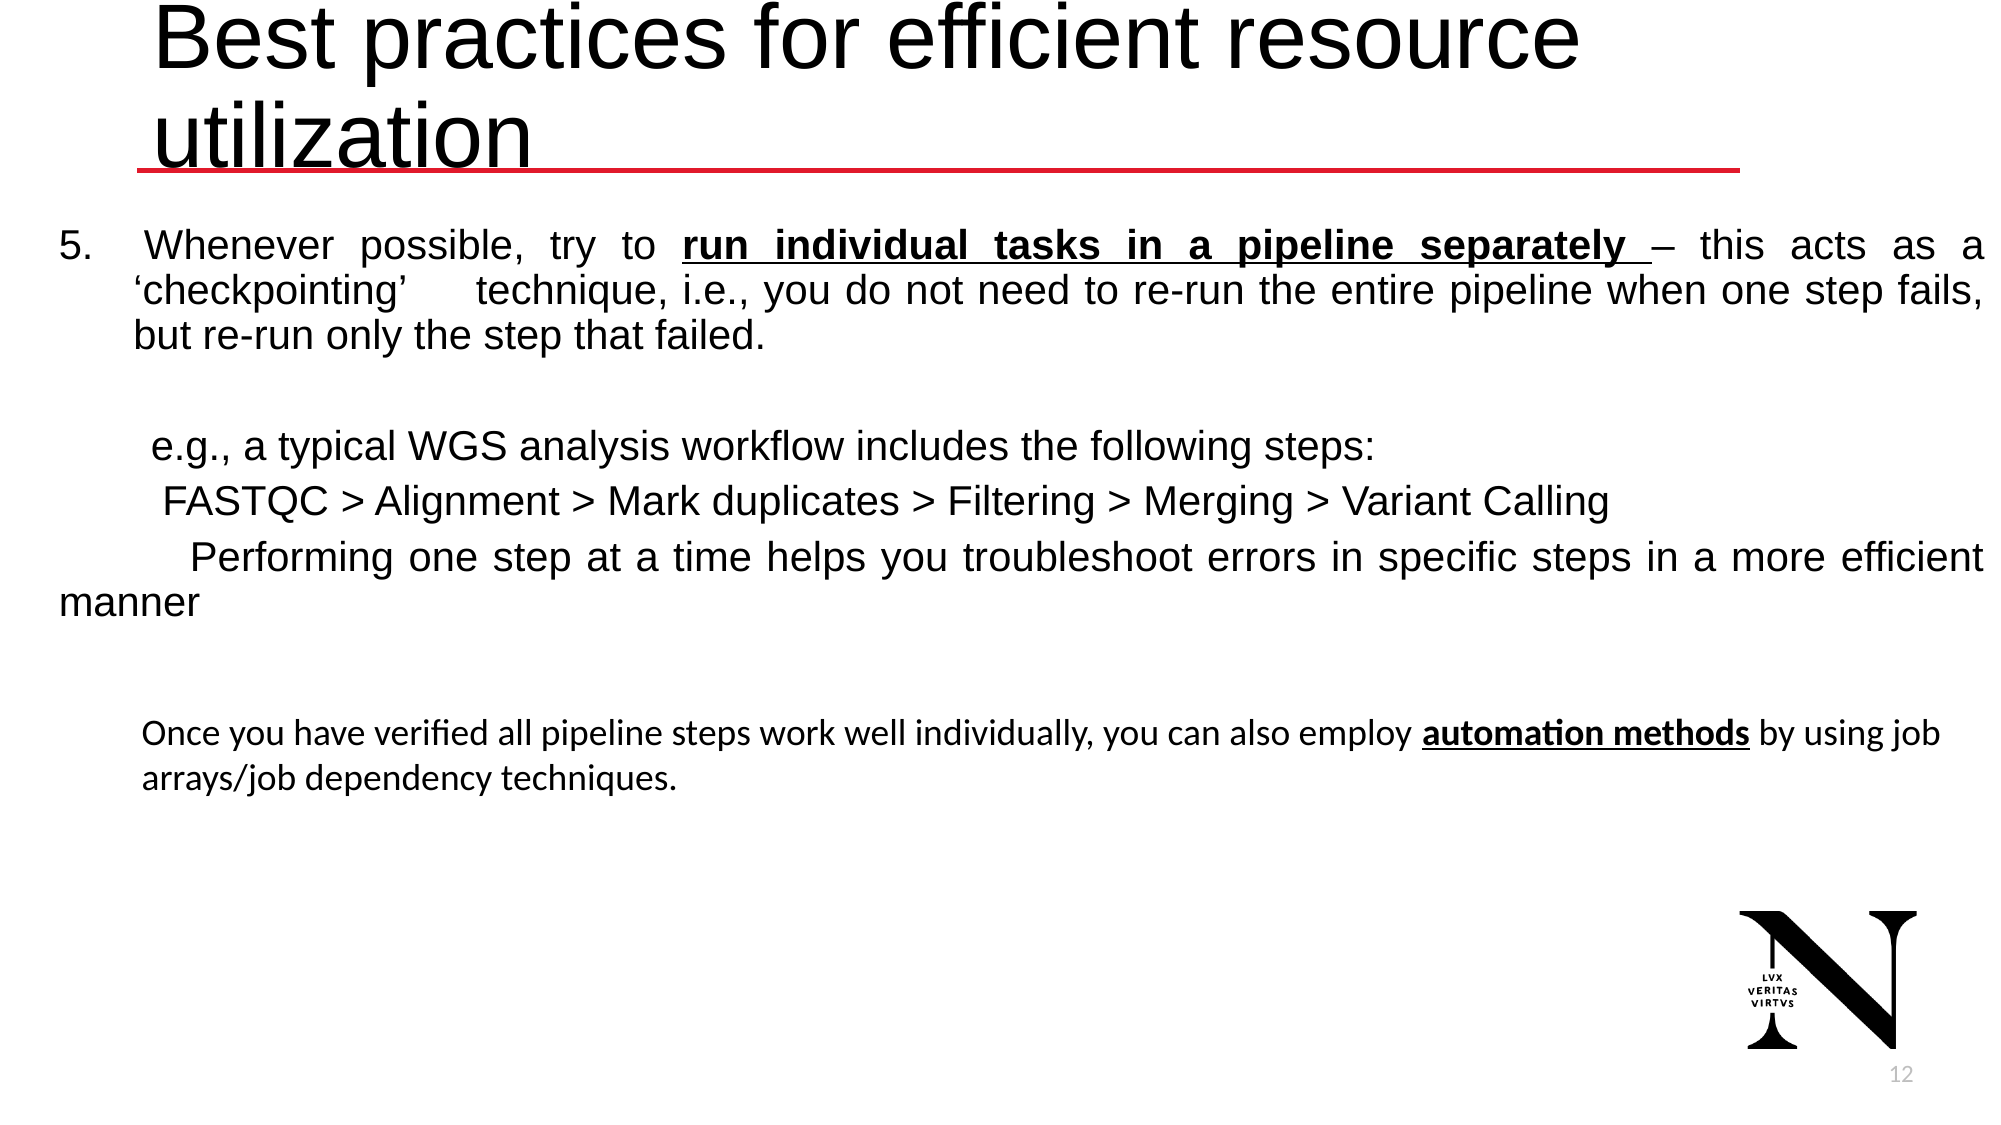

# Best practices for efficient resource utilization

5.  Whenever possible, try to run individual tasks in a pipeline separately – this acts as a ‘checkpointing’     technique, i.e., you do not need to re-run the entire pipeline when one step fails, but re-run only the step that failed.

        e.g., a typical WGS analysis workflow includes the following steps:
         FASTQC > Alignment > Mark duplicates > Filtering > Merging > Variant Calling
         Performing one step at a time helps you troubleshoot errors in specific steps in a more efficient manner

Once you have verified all pipeline steps work well individually, you can also employ automation methods by using job arrays/job dependency techniques.

12